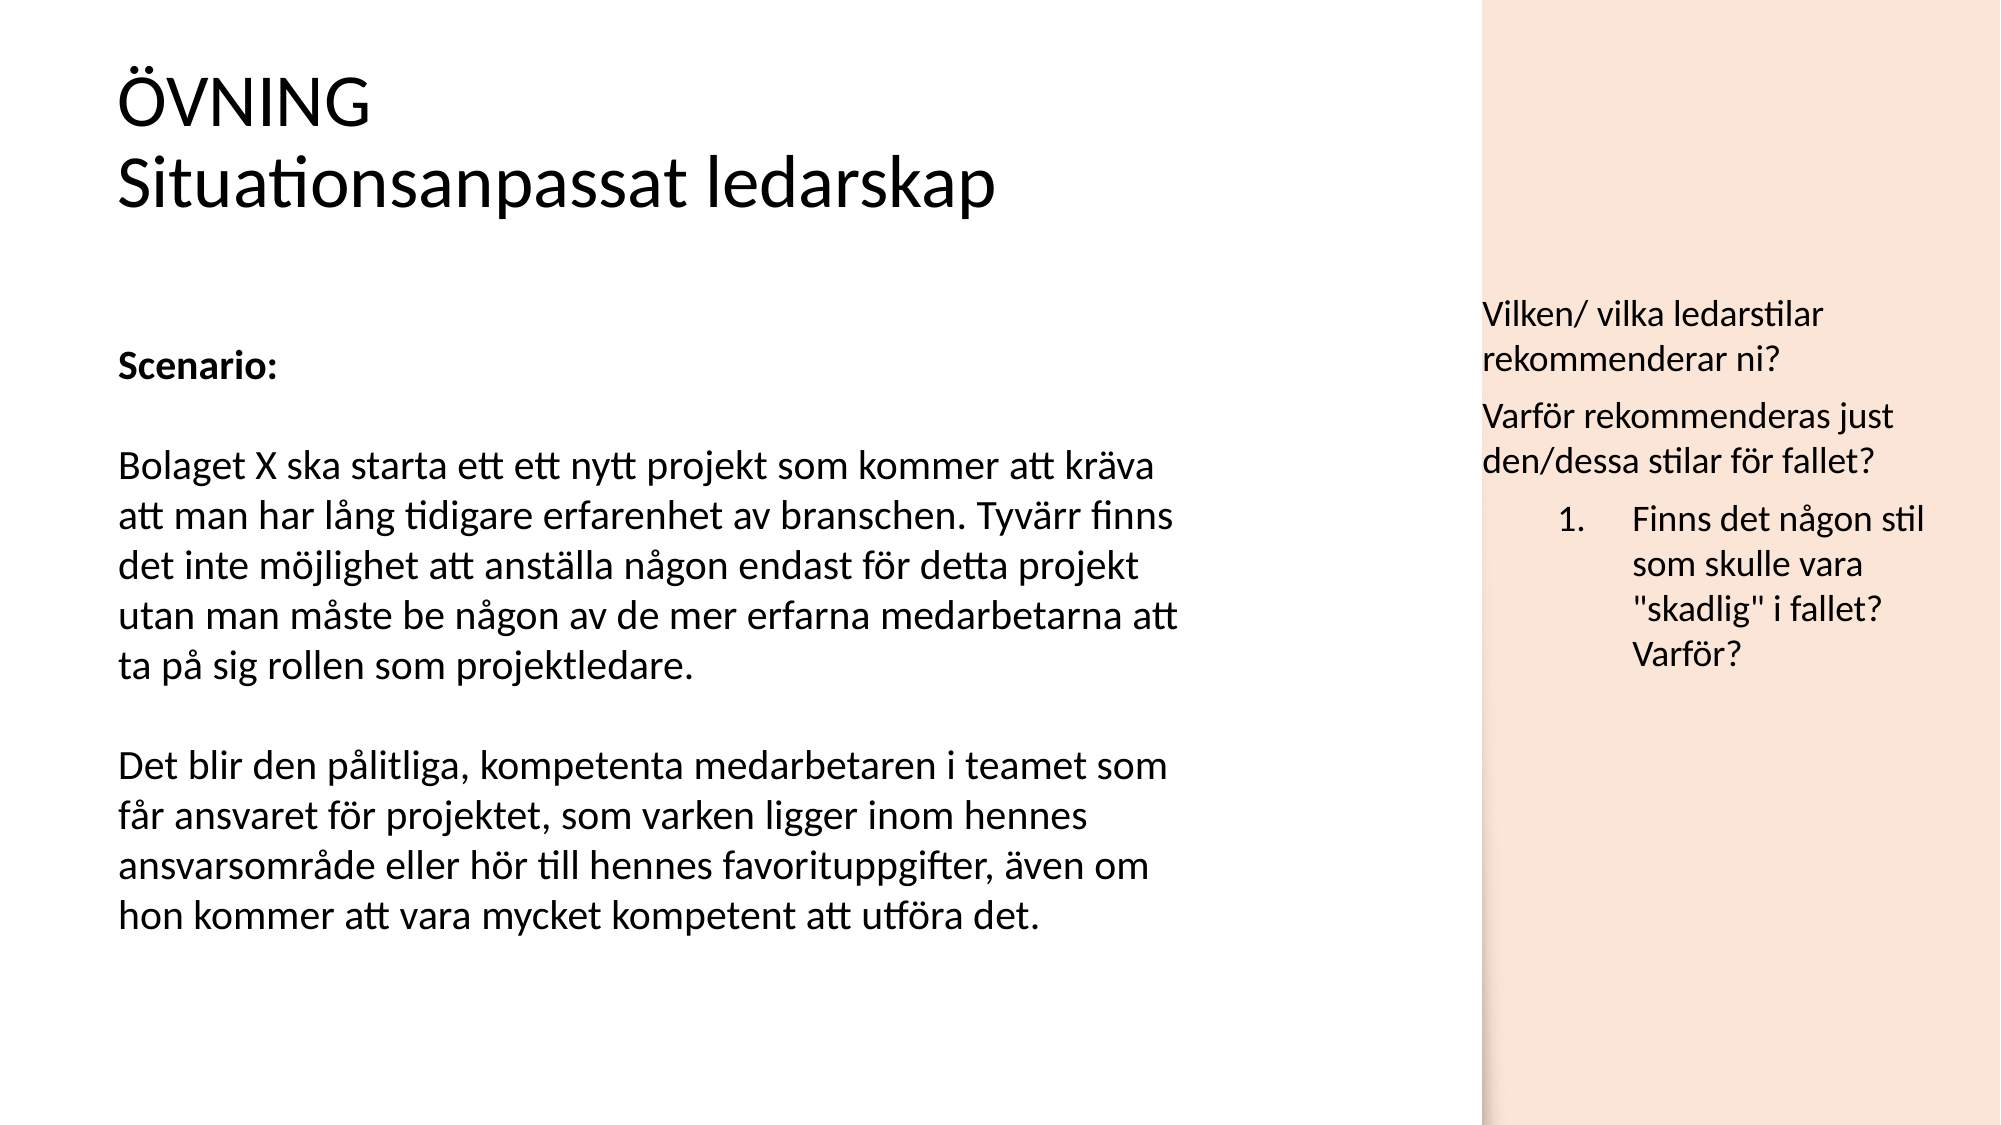

# ÖVNING Situationsanpassat ledarskap

Scenario:
Bolaget X ska starta ett ett nytt projekt som kommer att kräva att man har lång tidigare erfarenhet av branschen. Tyvärr finns det inte möjlighet att anställa någon endast för detta projekt utan man måste be någon av de mer erfarna medarbetarna att ta på sig rollen som projektledare.
Det blir den pålitliga, kompetenta medarbetaren i teamet som får ansvaret för projektet, som varken ligger inom hennes ansvarsområde eller hör till hennes favorituppgifter, även om hon kommer att vara mycket kompetent att utföra det.

Vilken/ vilka ledarstilar rekommenderar ni?
Varför rekommenderas just den/dessa stilar för fallet?
Finns det någon stil som skulle vara "skadlig" i fallet? Varför?